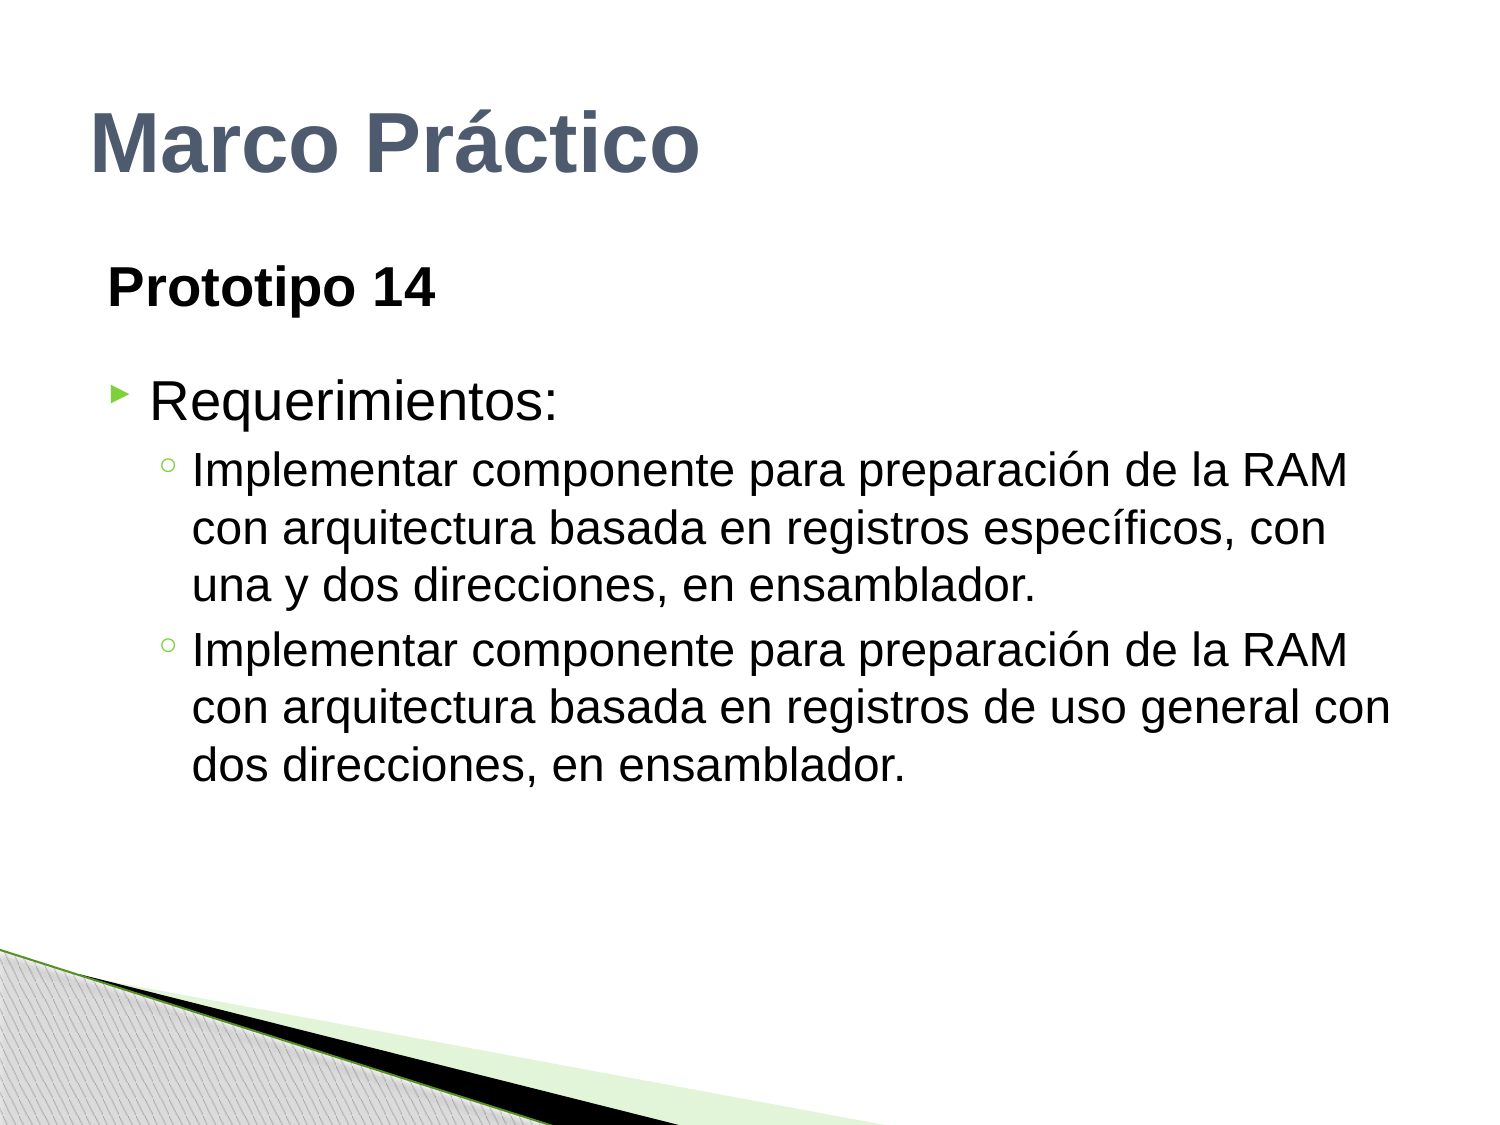

# Marco Práctico
Prototipo 14

Requerimientos:
Implementar componente para preparación de la RAM con arquitectura basada en registros específicos, con una y dos direcciones, en ensamblador.
Implementar componente para preparación de la RAM con arquitectura basada en registros de uso general con dos direcciones, en ensamblador.